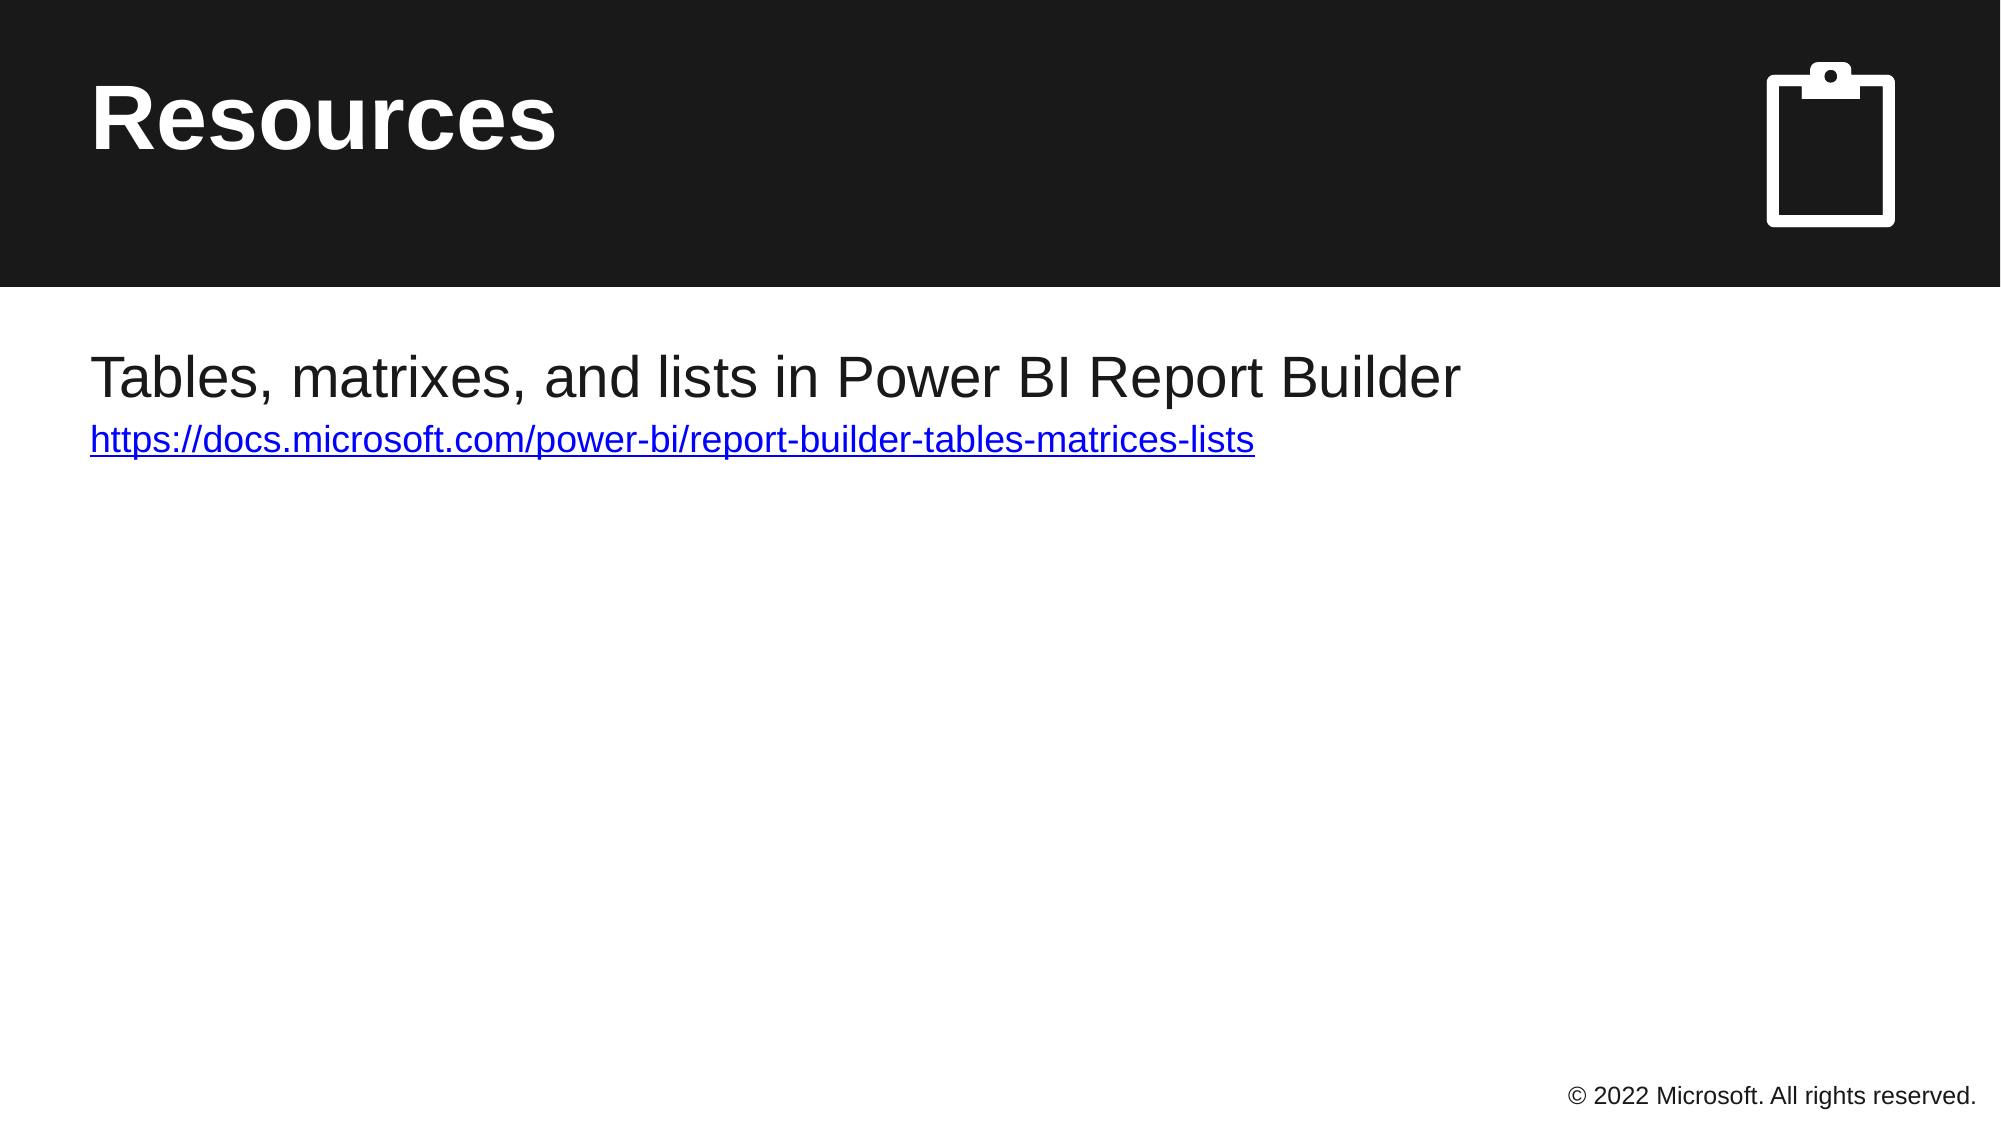

# Resources

Tables, matrixes, and lists in Power BI Report Builder
https://docs.microsoft.com/power-bi/report-builder-tables-matrices-lists

© 2022 Microsoft. All rights reserved.